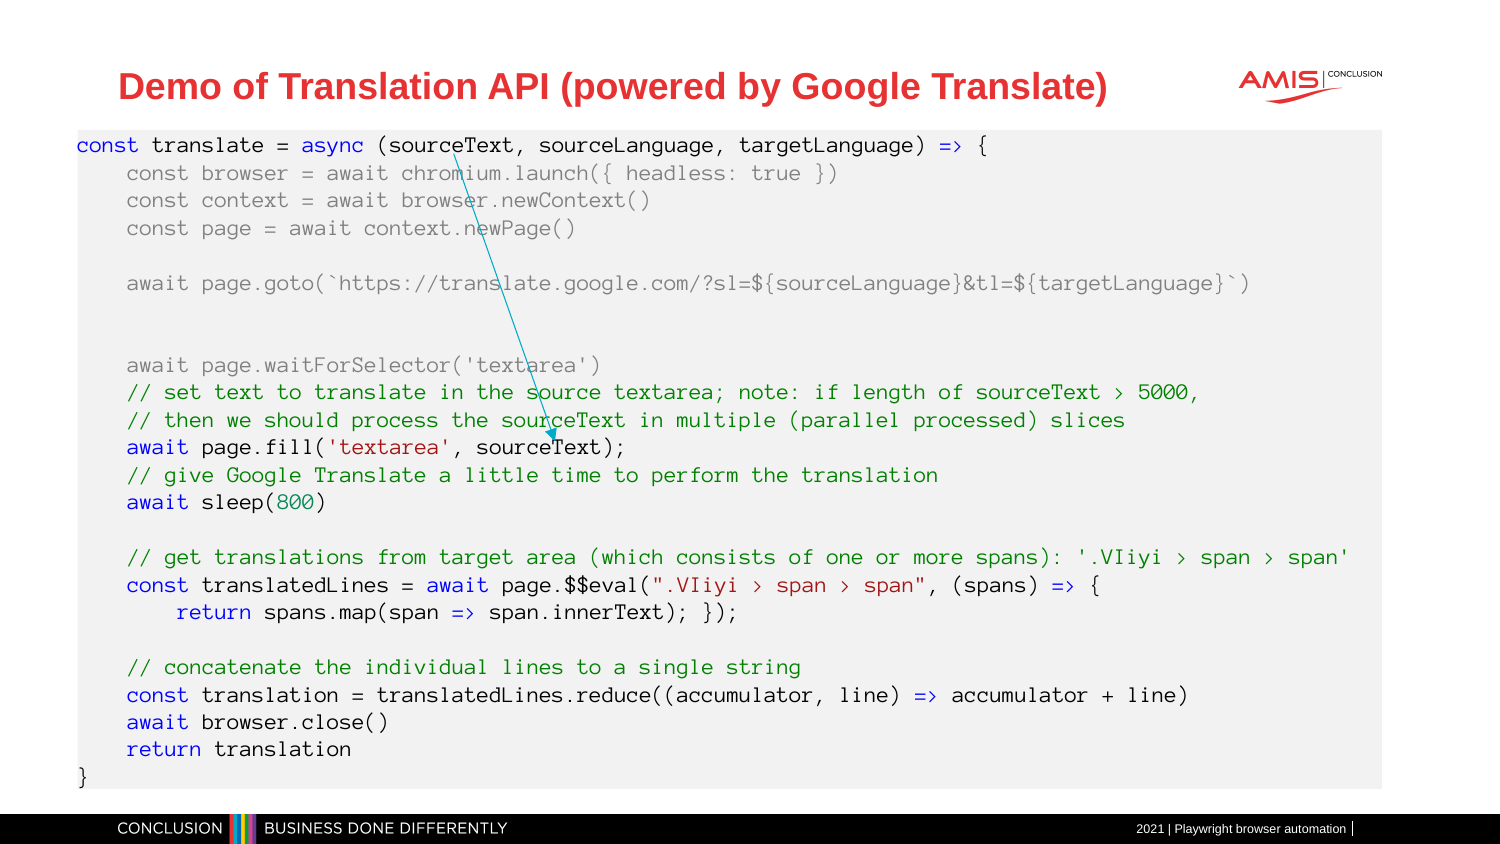

# Demo of Translation API (powered by Google Translate)
const translate = async (sourceText, sourceLanguage, targetLanguage) => {
    const browser = await chromium.launch({ headless: true })
    const context = await browser.newContext()
    const page = await context.newPage()

    await page.goto(`https://translate.google.com/?sl=${sourceLanguage}&tl=${targetLanguage}`)
    await page.waitForSelector('textarea')
    // set text to translate in the source textarea; note: if length of sourceText > 5000,
    // then we should process the sourceText in multiple (parallel processed) slices
    await page.fill('textarea', sourceText);
    // give Google Translate a little time to perform the translation
    await sleep(800)
    // get translations from target area (which consists of one or more spans): '.VIiyi > span > span'
    const translatedLines = await page.$$eval(".VIiyi > span > span", (spans) => {
        return spans.map(span => span.innerText); });
    // concatenate the individual lines to a single string
    const translation = translatedLines.reduce((accumulator, line) => accumulator + line)
    await browser.close()
    return translation
}
2021 | Playwright browser automation